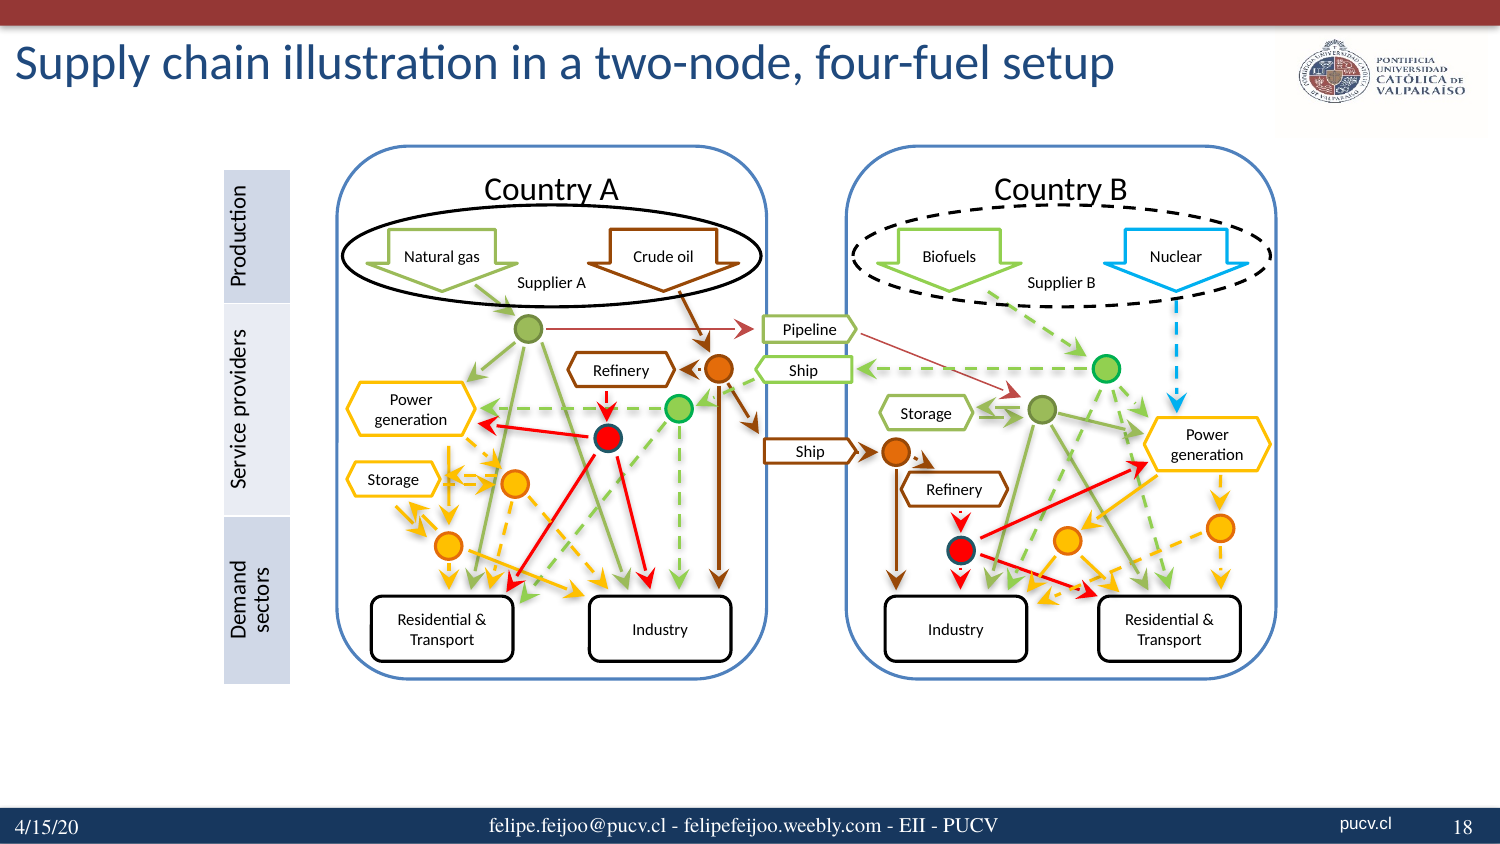

# Supply chain illustration in a two-node, four-fuel setup
Country A
Country B
| Production |
| --- |
| Service providers |
| Demand sectors |
Supplier A
Supplier B
Crude oil
Biofuels
Nuclear
Natural gas

Pipeline
Refinery

Ship
Power generation

Storage

Power generation

Ship
Storage

Refinery

Residential & Transport
Industry
Industry
Residential & Transport
4/15/20
felipe.feijoo@pucv.cl - felipefeijoo.weebly.com - EII - PUCV
18